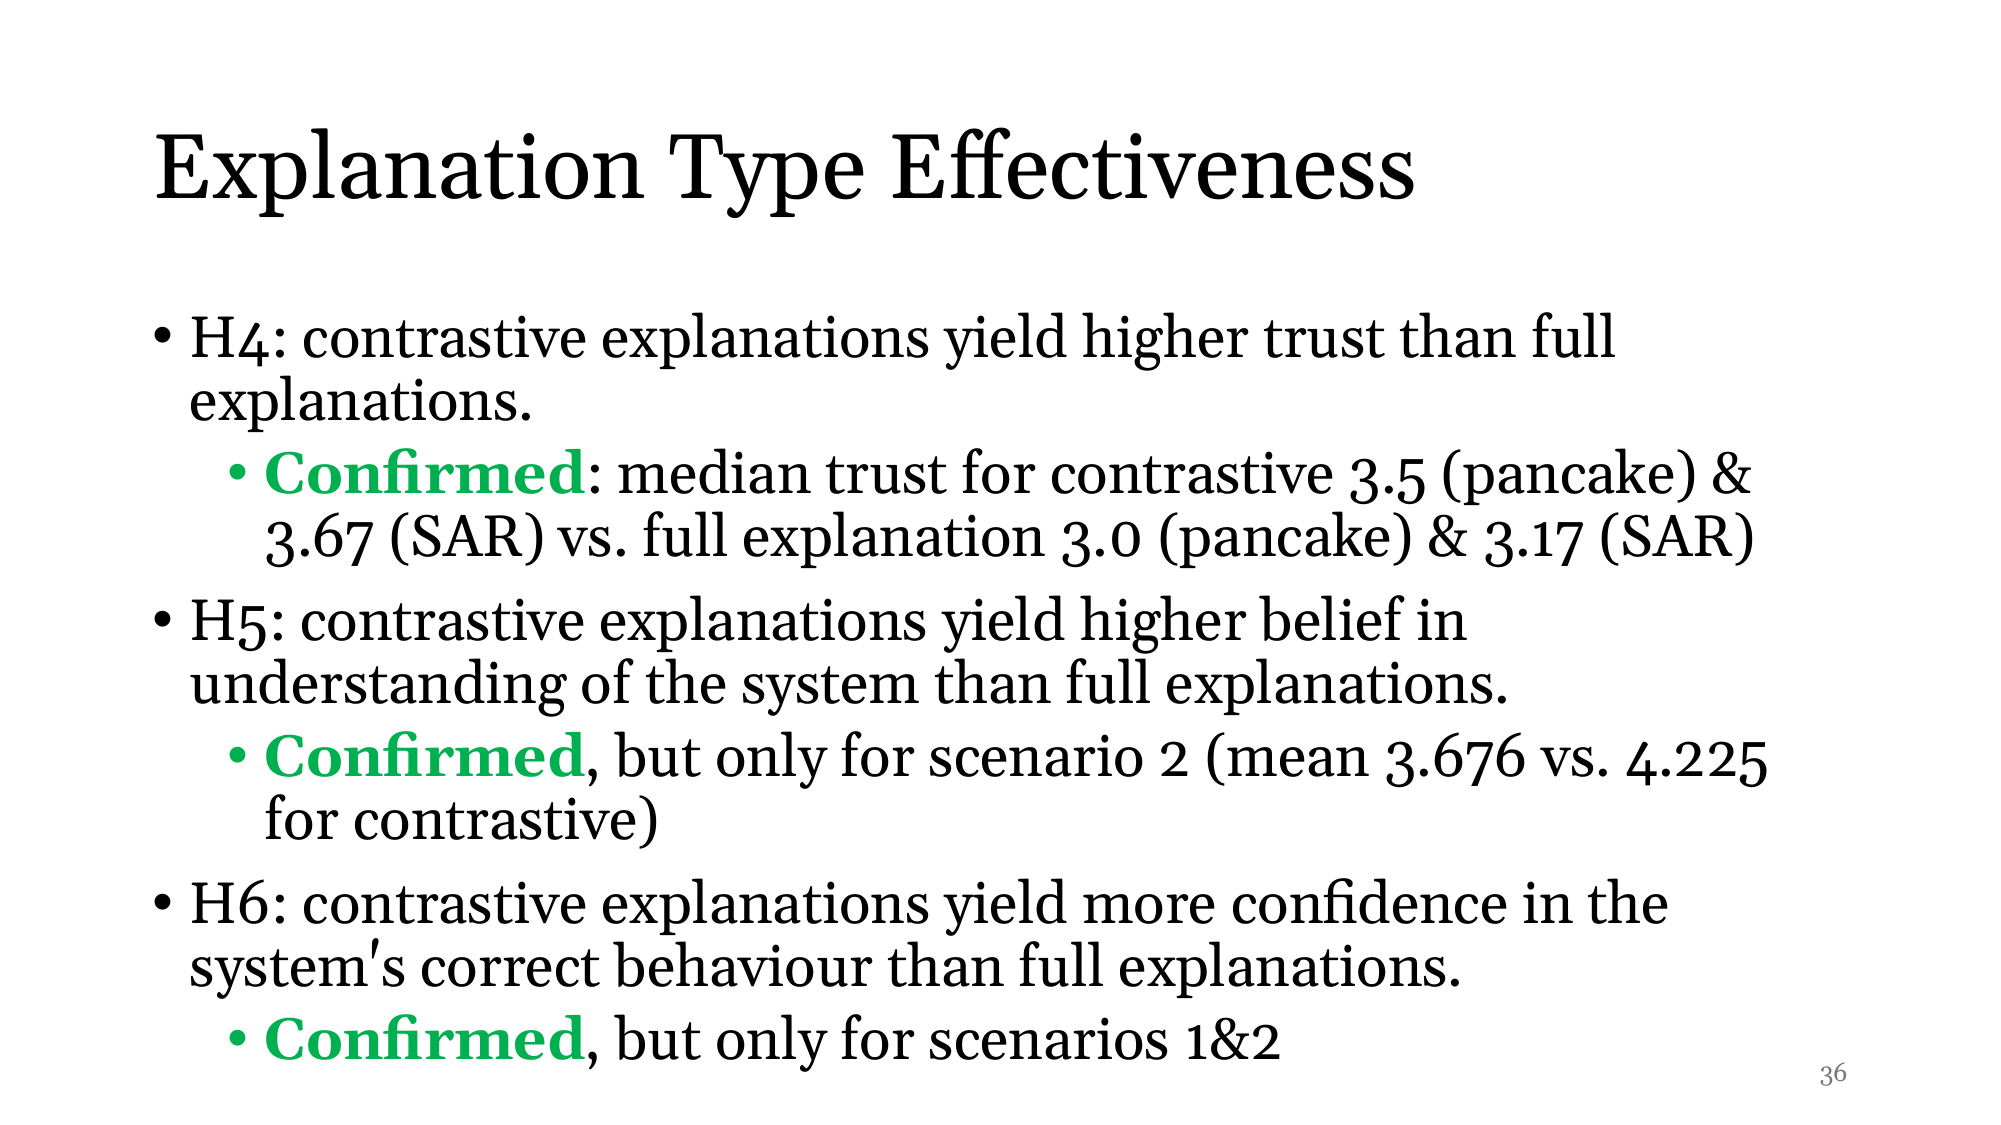

# Explanation Type Effectiveness
H4: contrastive explanations yield higher trust than full explanations.
Confirmed: median trust for contrastive 3.5 (pancake) & 3.67 (SAR) vs. full explanation 3.0 (pancake) & 3.17 (SAR)
H5: contrastive explanations yield higher belief in understanding of the system than full explanations.
Confirmed, but only for scenario 2 (mean 3.676 vs. 4.225 for contrastive)
H6: contrastive explanations yield more confidence in the system's correct behaviour than full explanations.
Confirmed, but only for scenarios 1&2
36